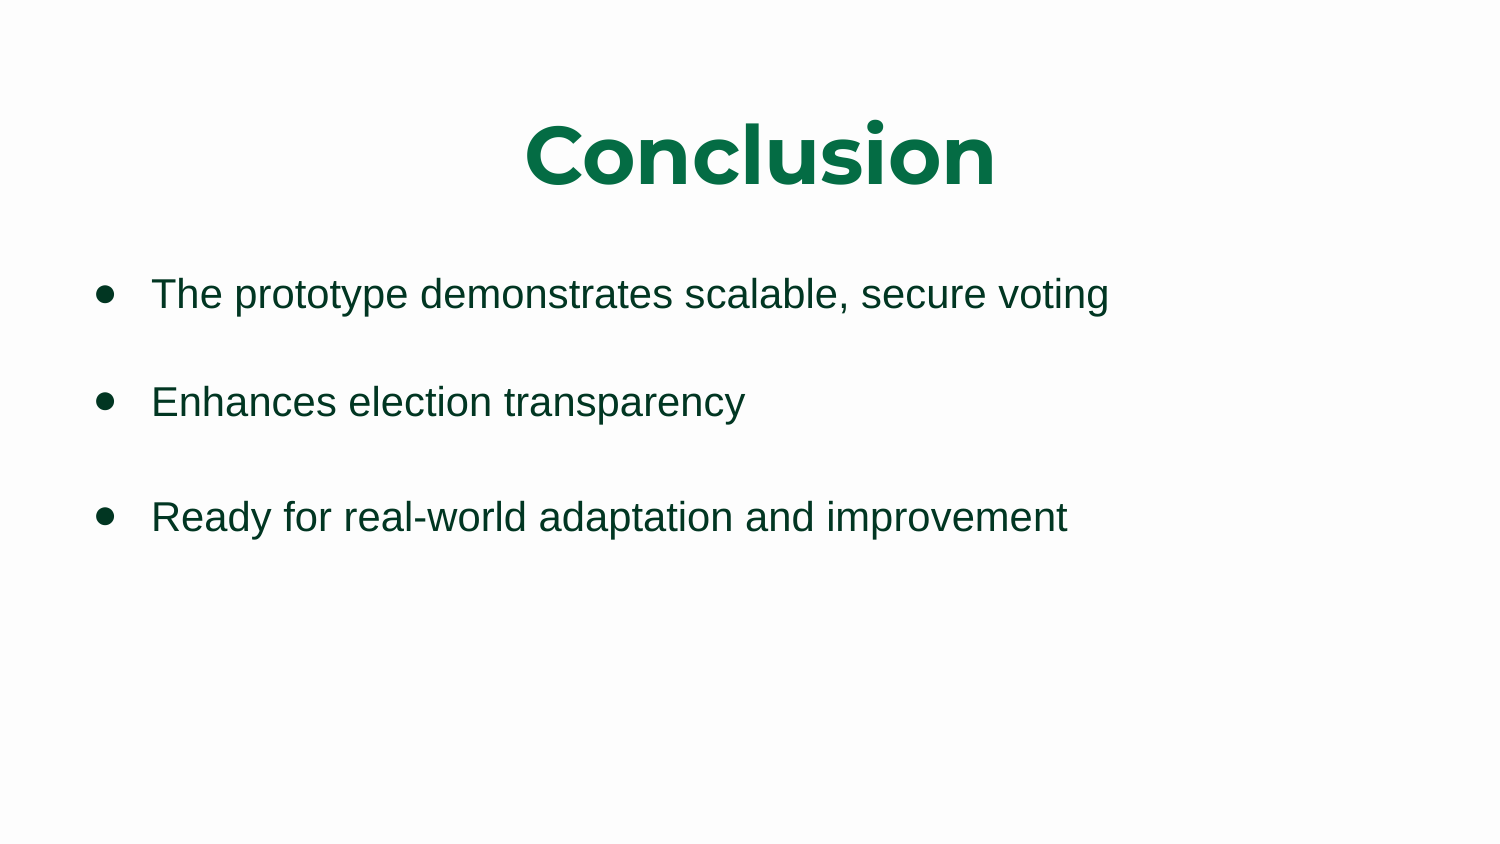

# Conclusion
The prototype demonstrates scalable, secure voting
Enhances election transparency
Ready for real-world adaptation and improvement